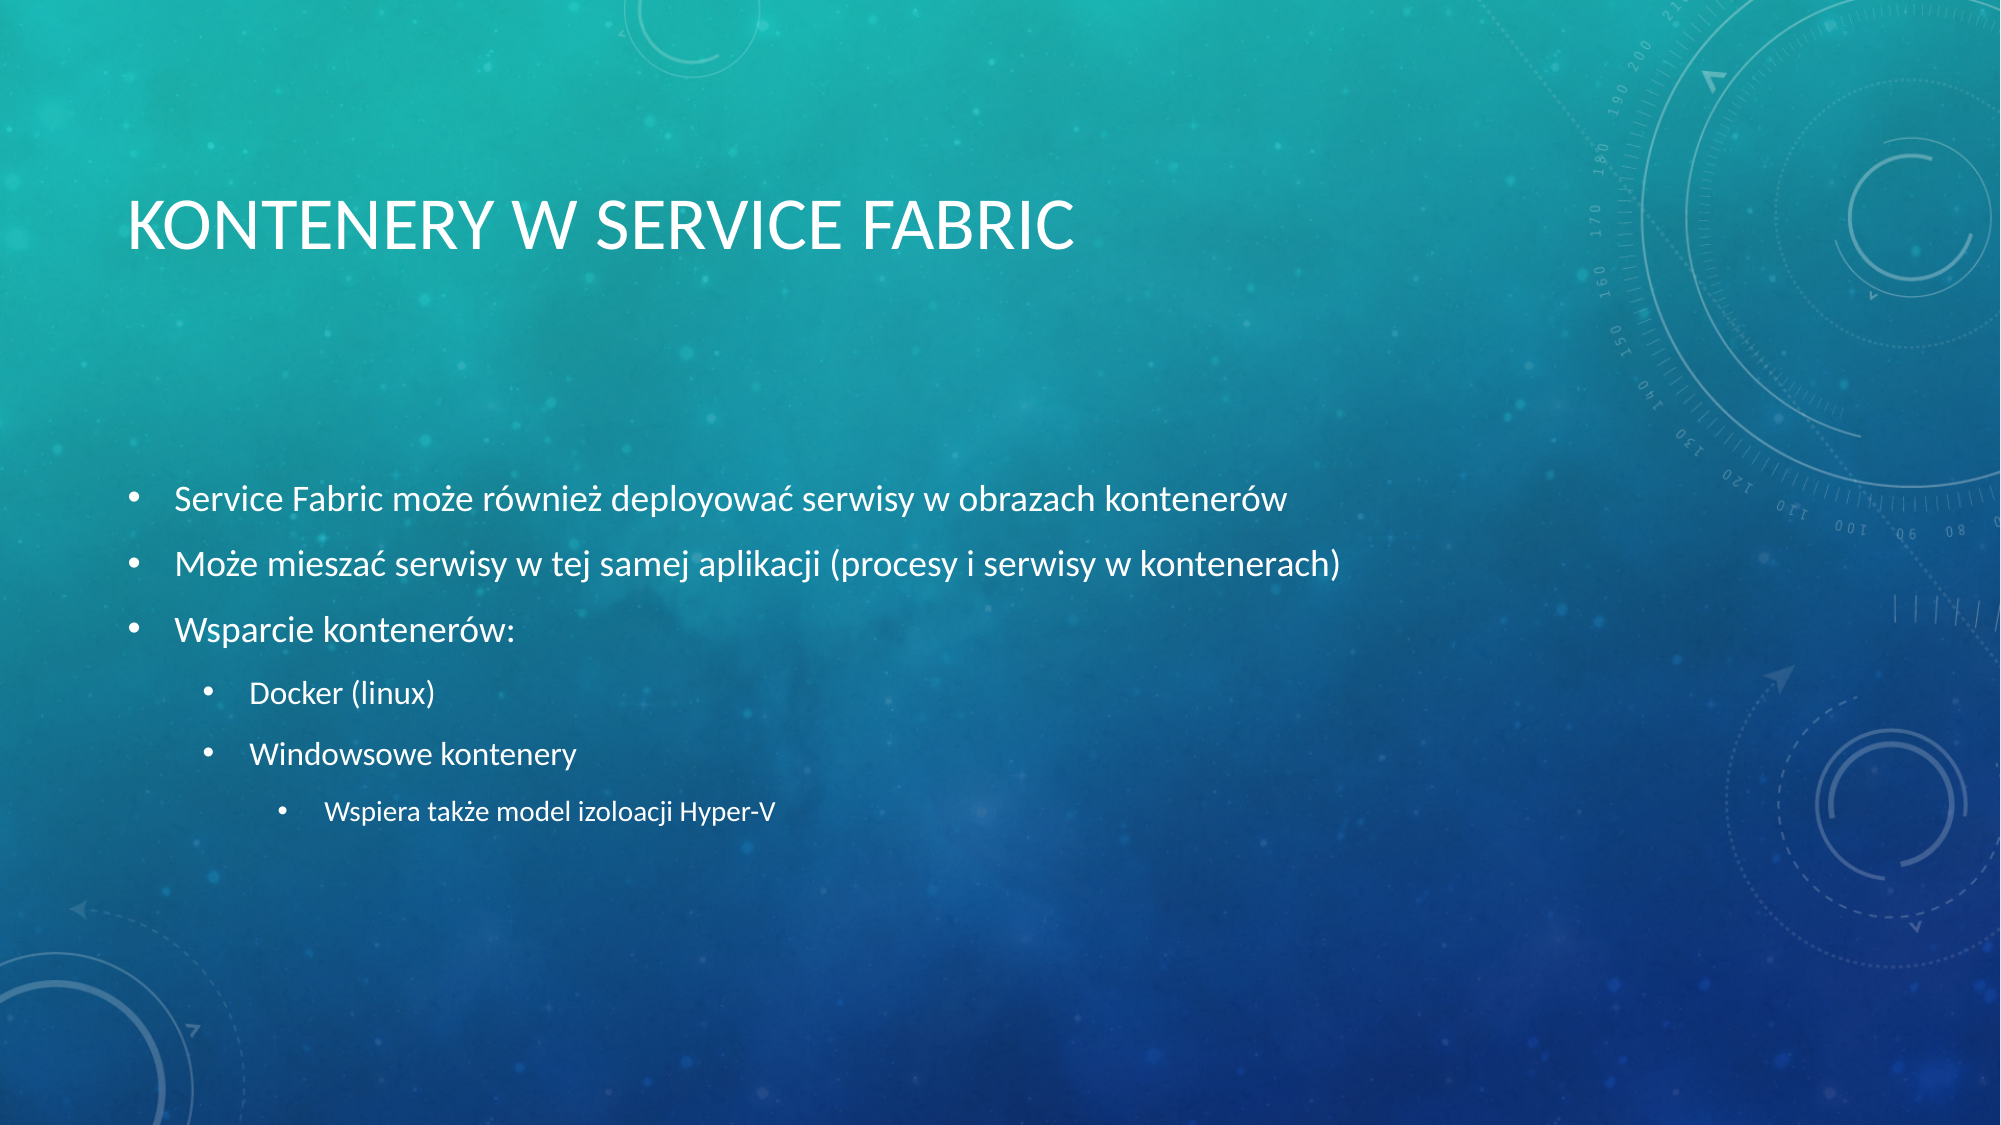

# Kontenery w service Fabric
Service Fabric może również deployować serwisy w obrazach kontenerów
Może mieszać serwisy w tej samej aplikacji (procesy i serwisy w kontenerach)
Wsparcie kontenerów:
Docker (linux)
Windowsowe kontenery
Wspiera także model izoloacji Hyper-V